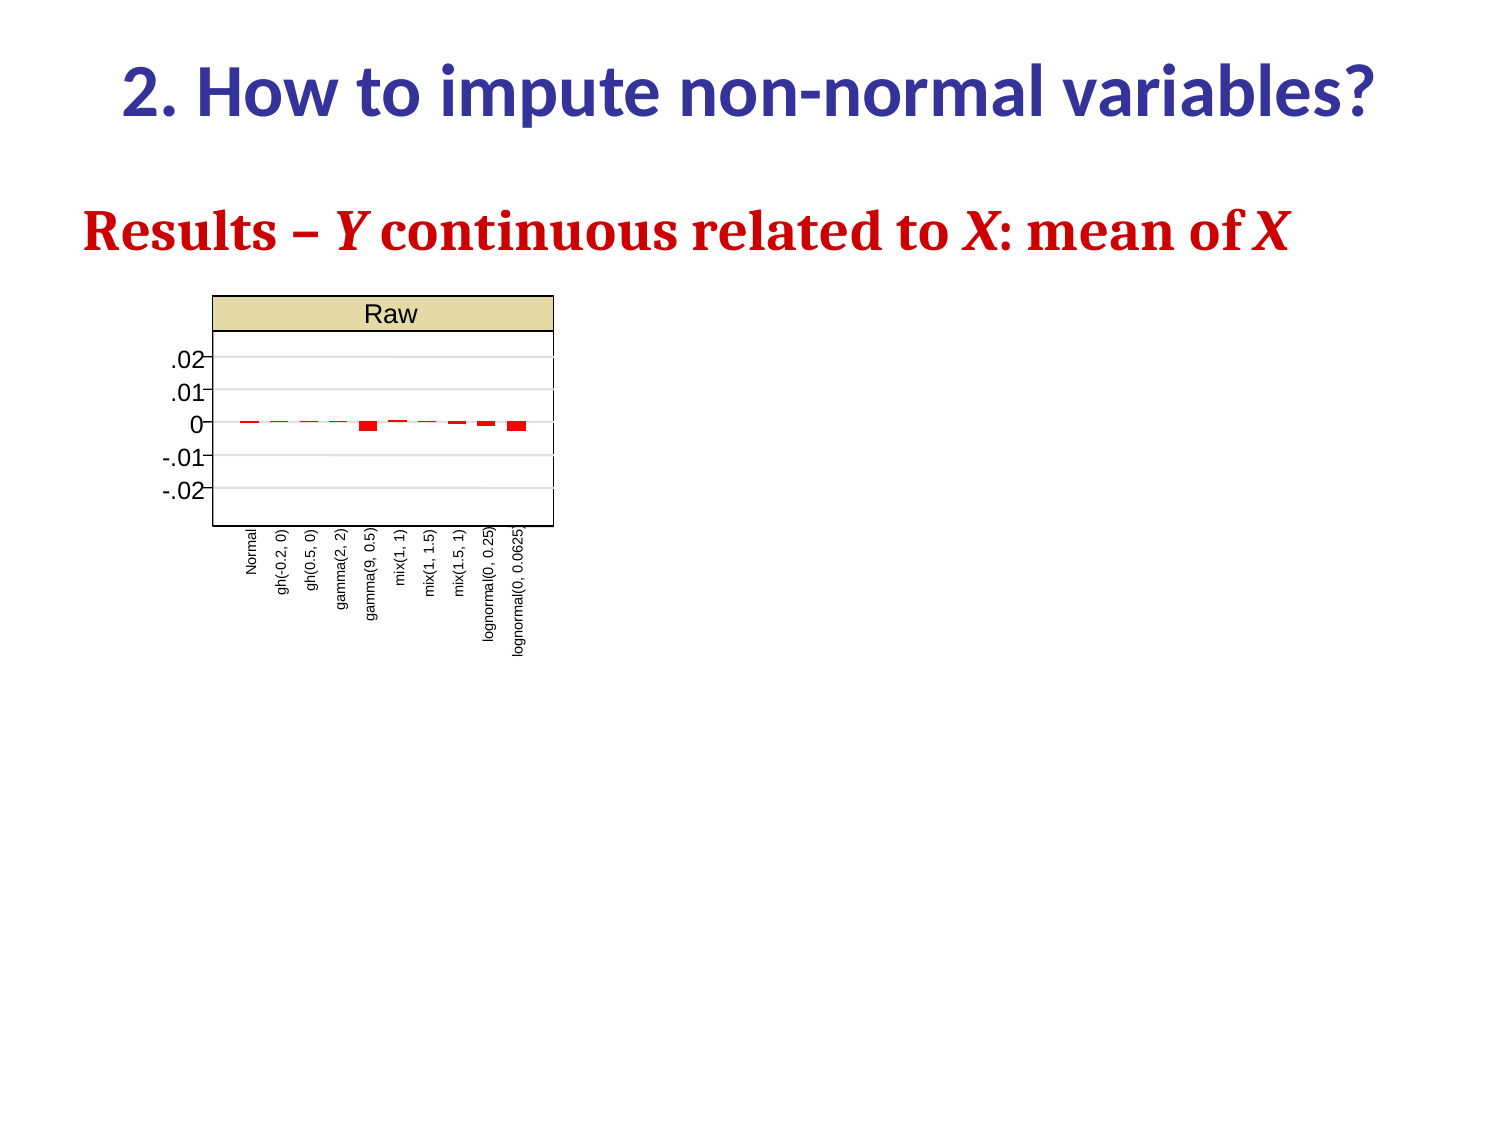

# 2. How to impute non-normal variables?
Results – Y continuous related to X: mean of X

Raw

.02

.01

0

-.01

-.02

Normal
mix(1, 1)
gh(0.5, 0)
gh(-0.2, 0)
mix(1, 1.5)
mix(1.5, 1)
gamma(2, 2)
gamma(9, 0.5)
lognormal(0, 0.25)
lognormal(0, 0.0625)